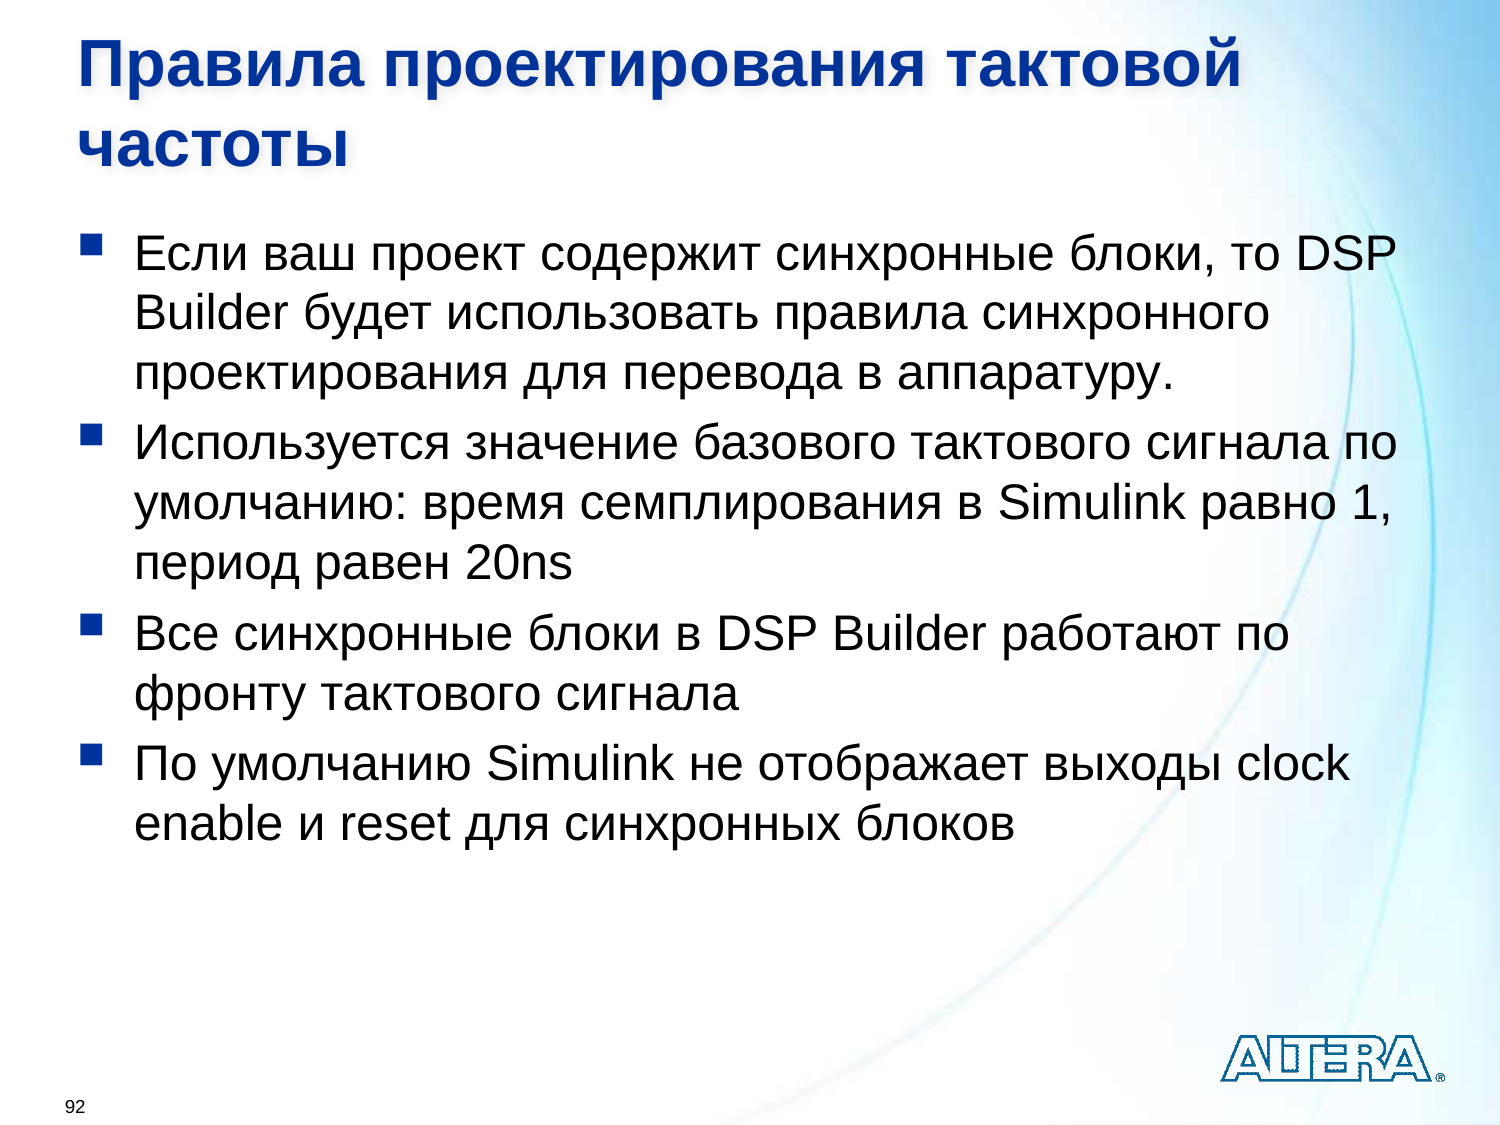

Правила проектирования тактовой частоты
Если ваш проект содержит синхронные блоки, то DSP Builder будет использовать правила синхронного проектирования для перевода в аппаратуру.
Используется значение базового тактового сигнала по умолчанию: время семплирования в Simulink равно 1, период равен 20ns
Все синхронные блоки в DSP Builder работают по фронту тактового сигнала
По умолчанию Simulink не отображает выходы clock enable и reset для синхронных блоков